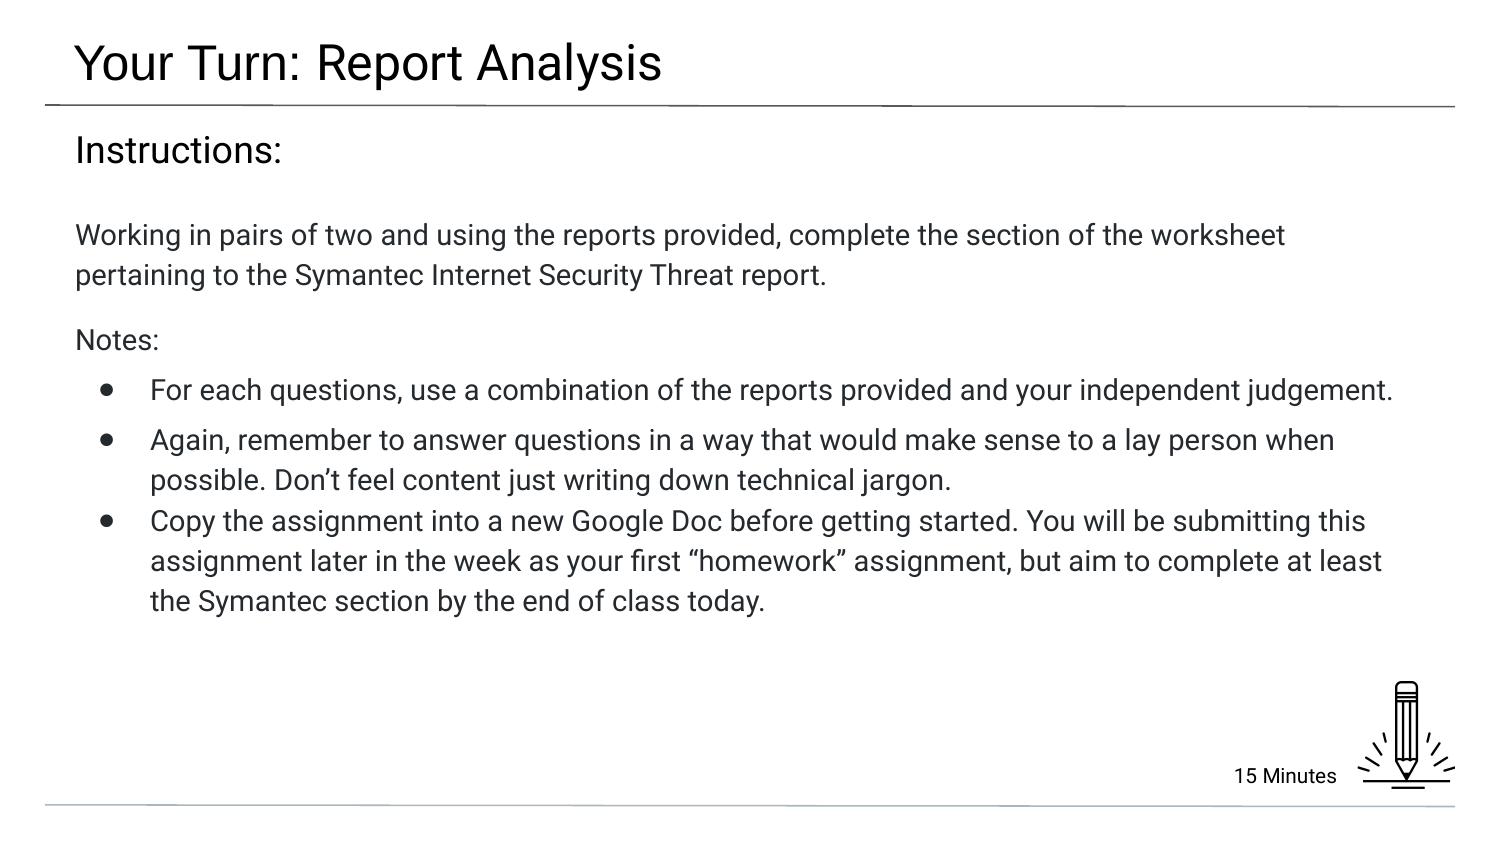

# Your Turn: Report Analysis
Instructions:
Working in pairs of two and using the reports provided, complete the section of the worksheet pertaining to the Symantec Internet Security Threat report.
Notes:
For each questions, use a combination of the reports provided and your independent judgement.
Again, remember to answer questions in a way that would make sense to a lay person when possible. Don’t feel content just writing down technical jargon.
Copy the assignment into a new Google Doc before getting started. You will be submitting this assignment later in the week as your first “homework” assignment, but aim to complete at least the Symantec section by the end of class today.
15 Minutes